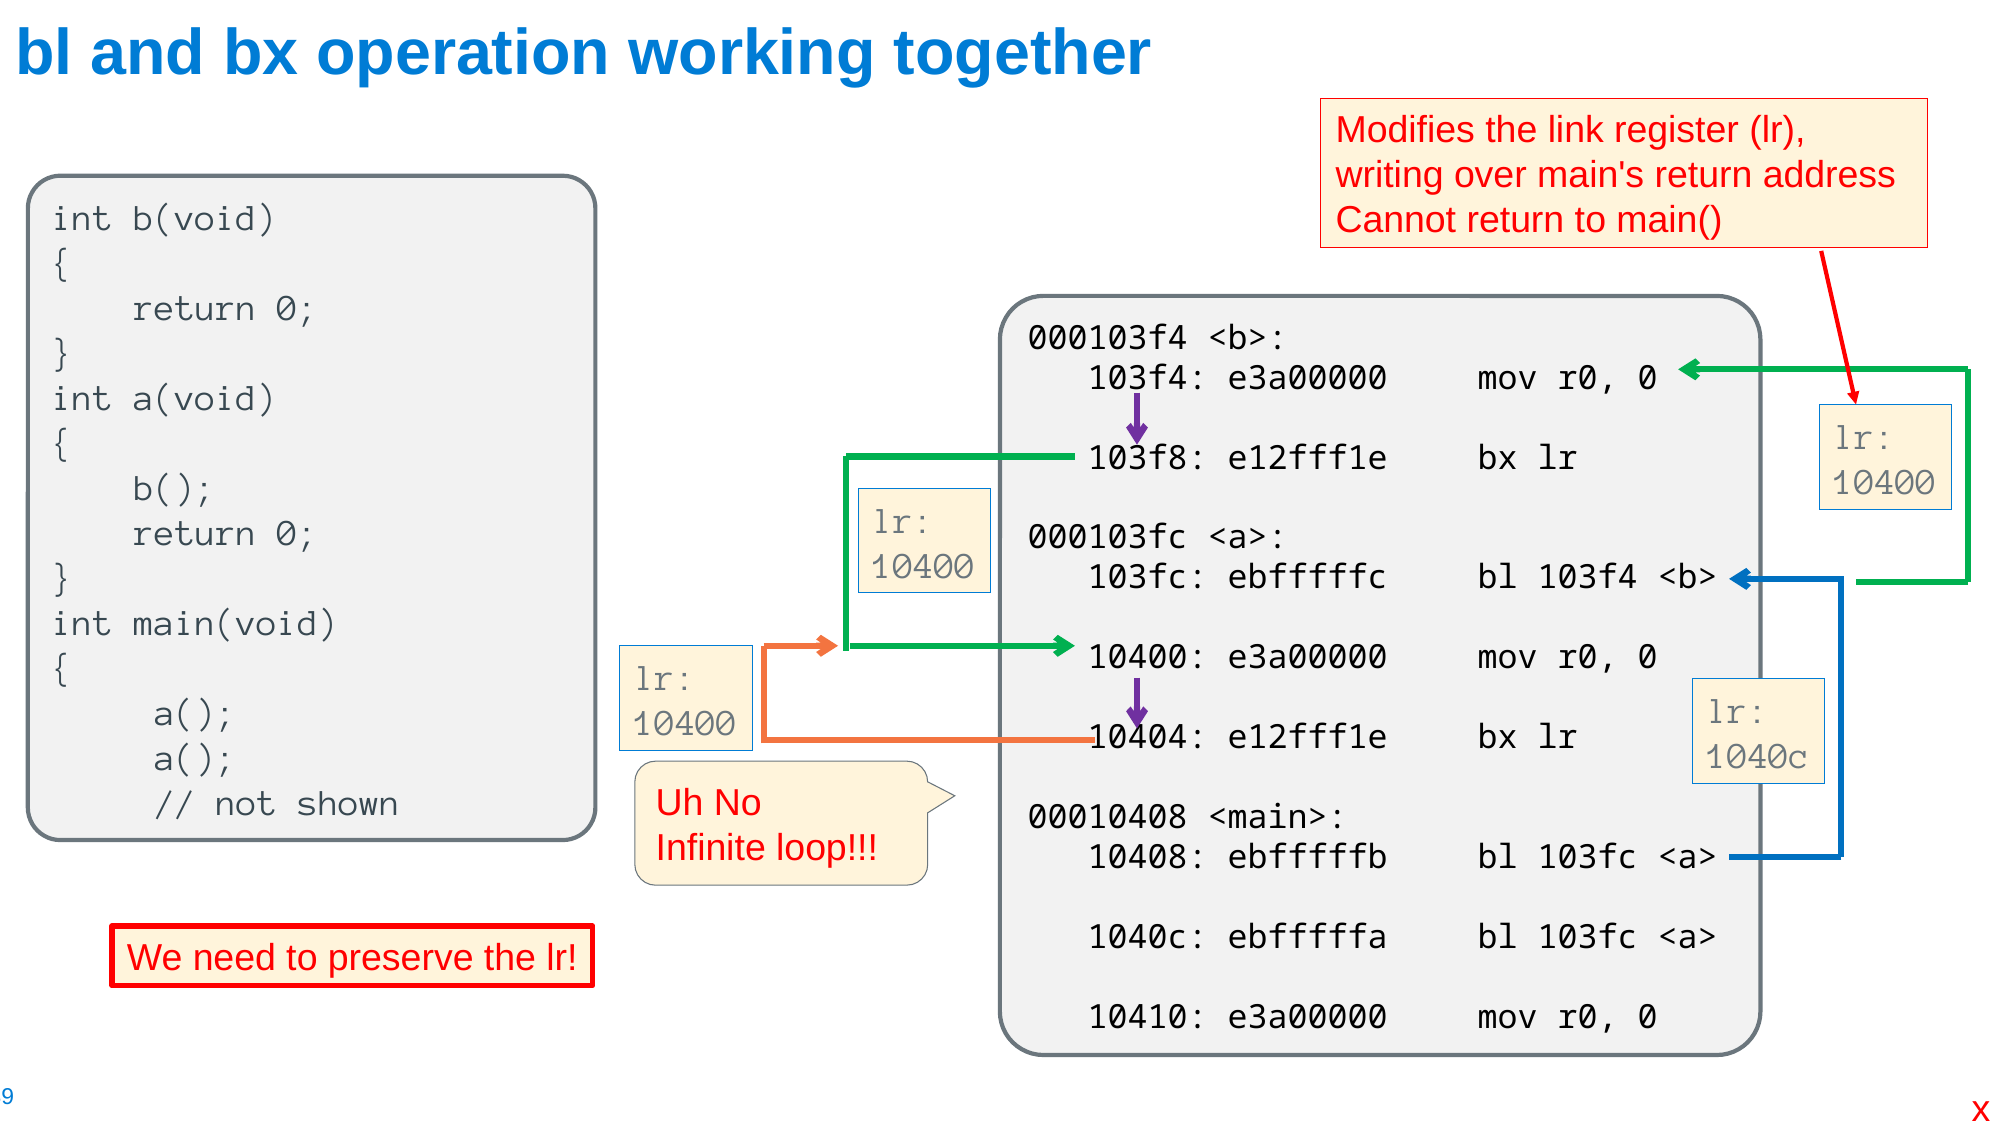

# bl and bx operation working together
Modifies the link register (lr), writing over main's return address  Cannot return to main()
int b(void)
{
    return 0;
}
int a(void)
{
    b();
    return 0;
}
int main(void)
{
     a();
     a();
     // not shown
000103f4 <b>:
   103f4: e3a00000 	mov r0, 0

   103f8: e12fff1e 	bx lr
000103fc <a>:
   103fc: ebfffffc 	bl 103f4 <b>

   10400: e3a00000 	mov r0, 0

   10404: e12fff1e 	bx lr

00010408 <main>:
   10408: ebfffffb 	bl 103fc <a>

   1040c: ebfffffa 	bl 103fc <a>

   10410: e3a00000 	mov r0, 0
lr:
10400
lr:
10400
lr:
1040c
lr:
10400
Uh No
Infinite loop!!!
We need to preserve the lr!
x